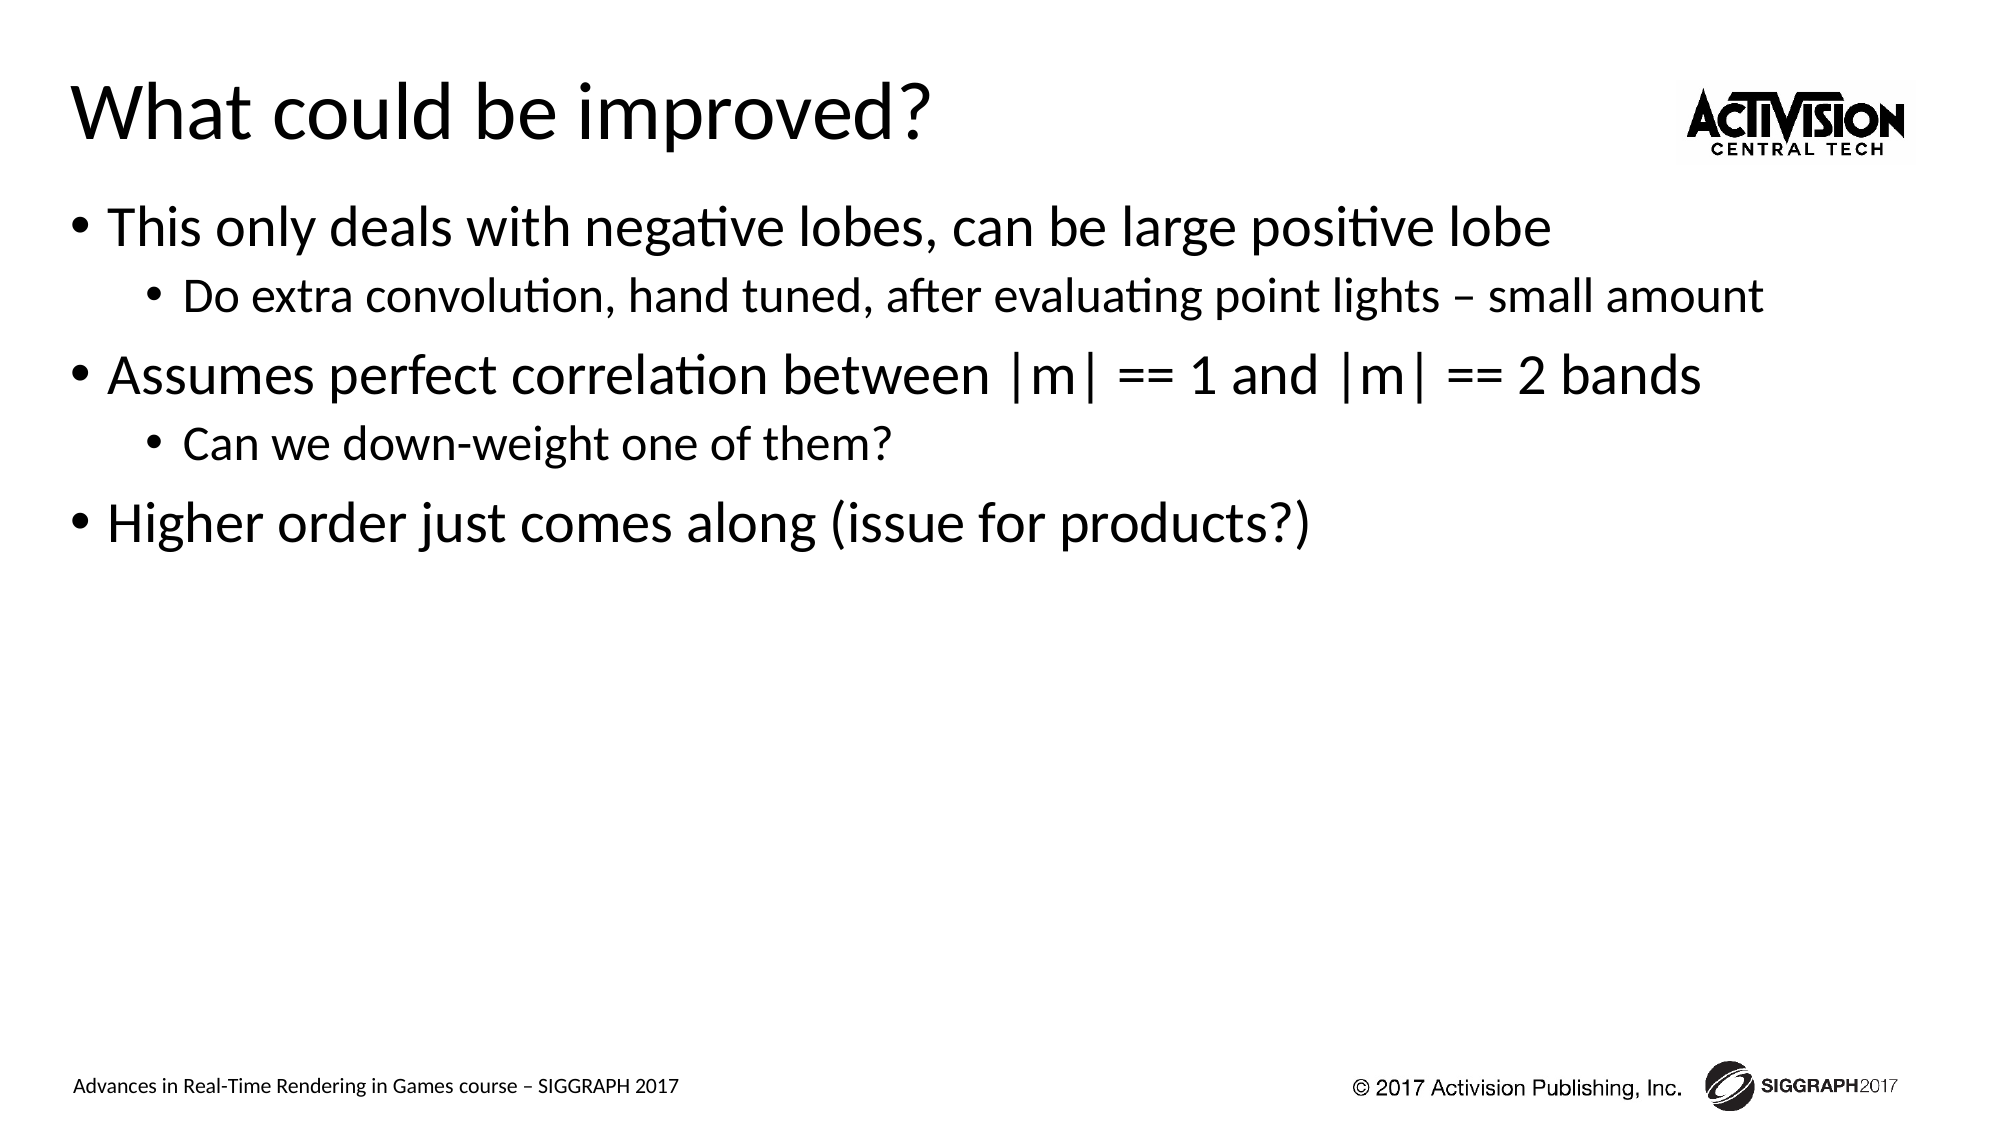

# What could be improved?
This only deals with negative lobes, can be large positive lobe
Do extra convolution, hand tuned, after evaluating point lights – small amount
Assumes perfect correlation between |m| == 1 and |m| == 2 bands
Can we down-weight one of them?
Higher order just comes along (issue for products?)